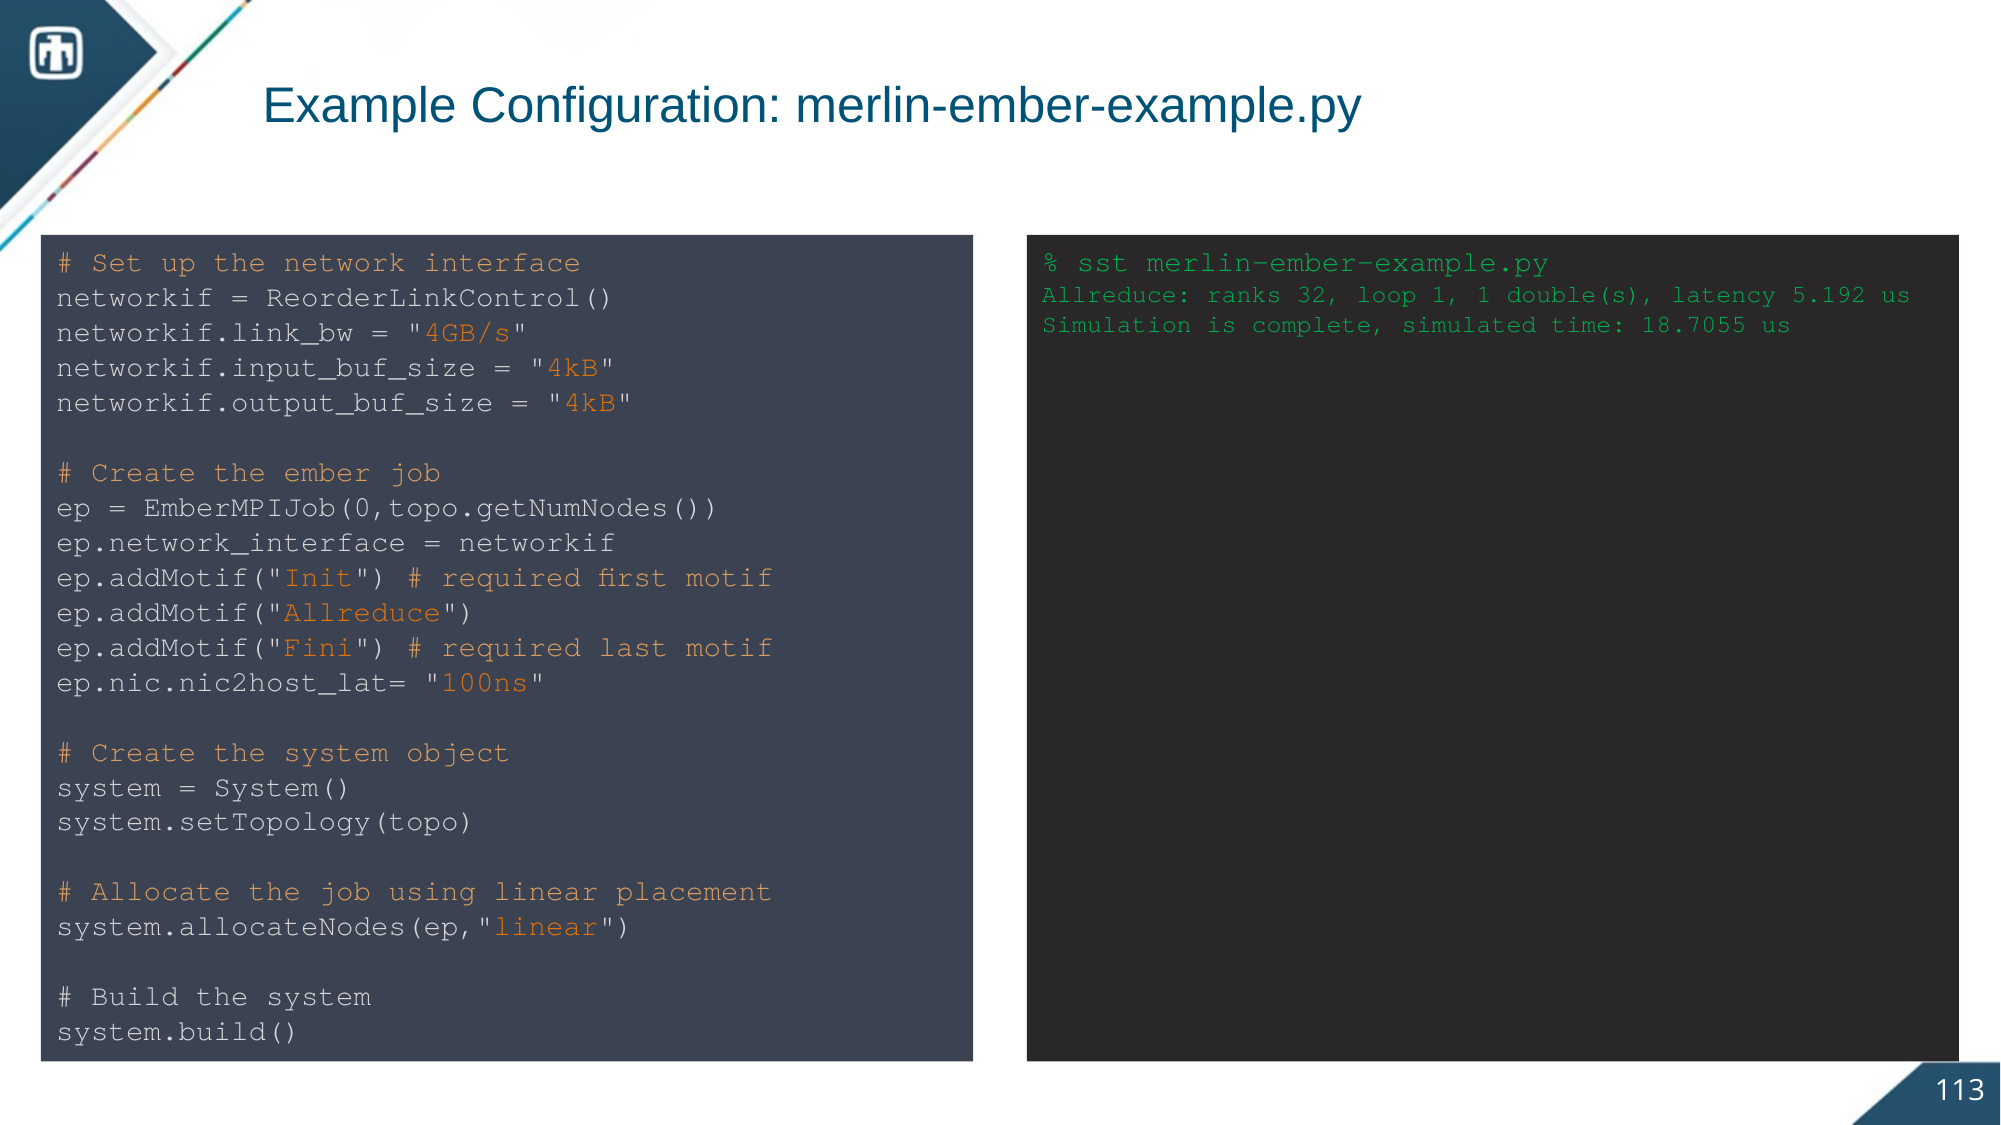

# Example Configuration: merlin-ember-example.py
# Set up the network interface
networkif = ReorderLinkControl()
networkif.link_bw = "4GB/s"
networkif.input_buf_size = "4kB"
networkif.output_buf_size = "4kB"

# Create the ember job
ep = EmberMPIJob(0,topo.getNumNodes())
ep.network_interface = networkif
ep.addMotif("Init") # required first motif
ep.addMotif("Allreduce")
ep.addMotif("Fini") # required last motif
ep.nic.nic2host_lat= "100ns"

# Create the system object
system = System()
system.setTopology(topo)

# Allocate the job using linear placement
system.allocateNodes(ep,"linear")

# Build the system
system.build()

% sst merlin-ember-example.py
Allreduce: ranks 32, loop 1, 1 double(s), latency 5.192 us
Simulation is complete, simulated time: 18.7055 us

113